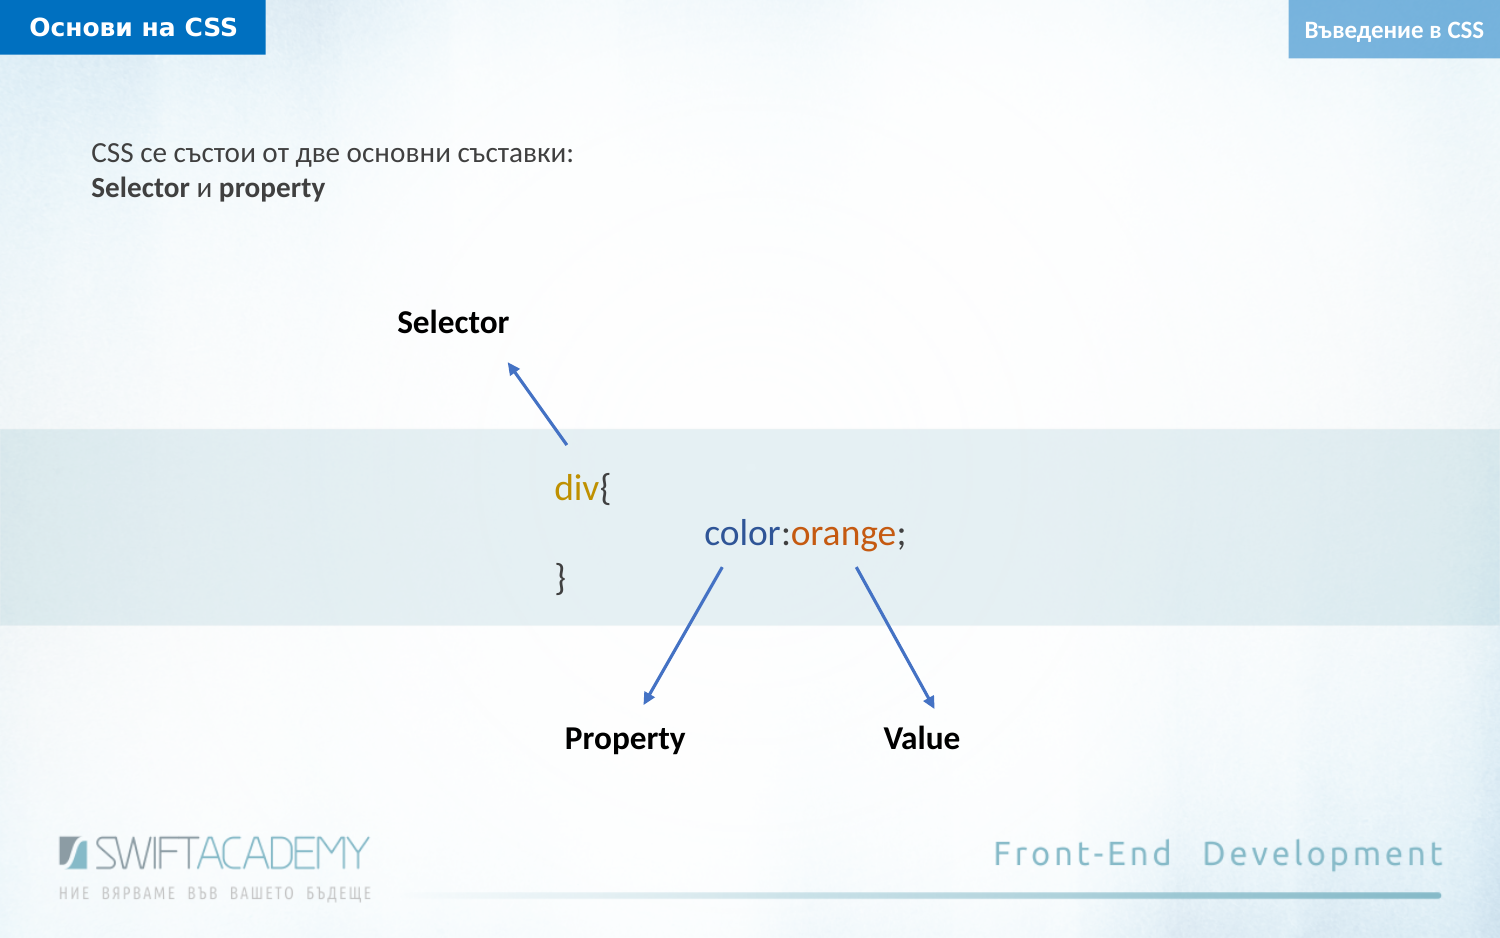

Основи на CSS
Въведение в CSS
CSS се състои от две основни съставки:
Selector и property
Selector

div{
	color:orange;
}

Property
Value